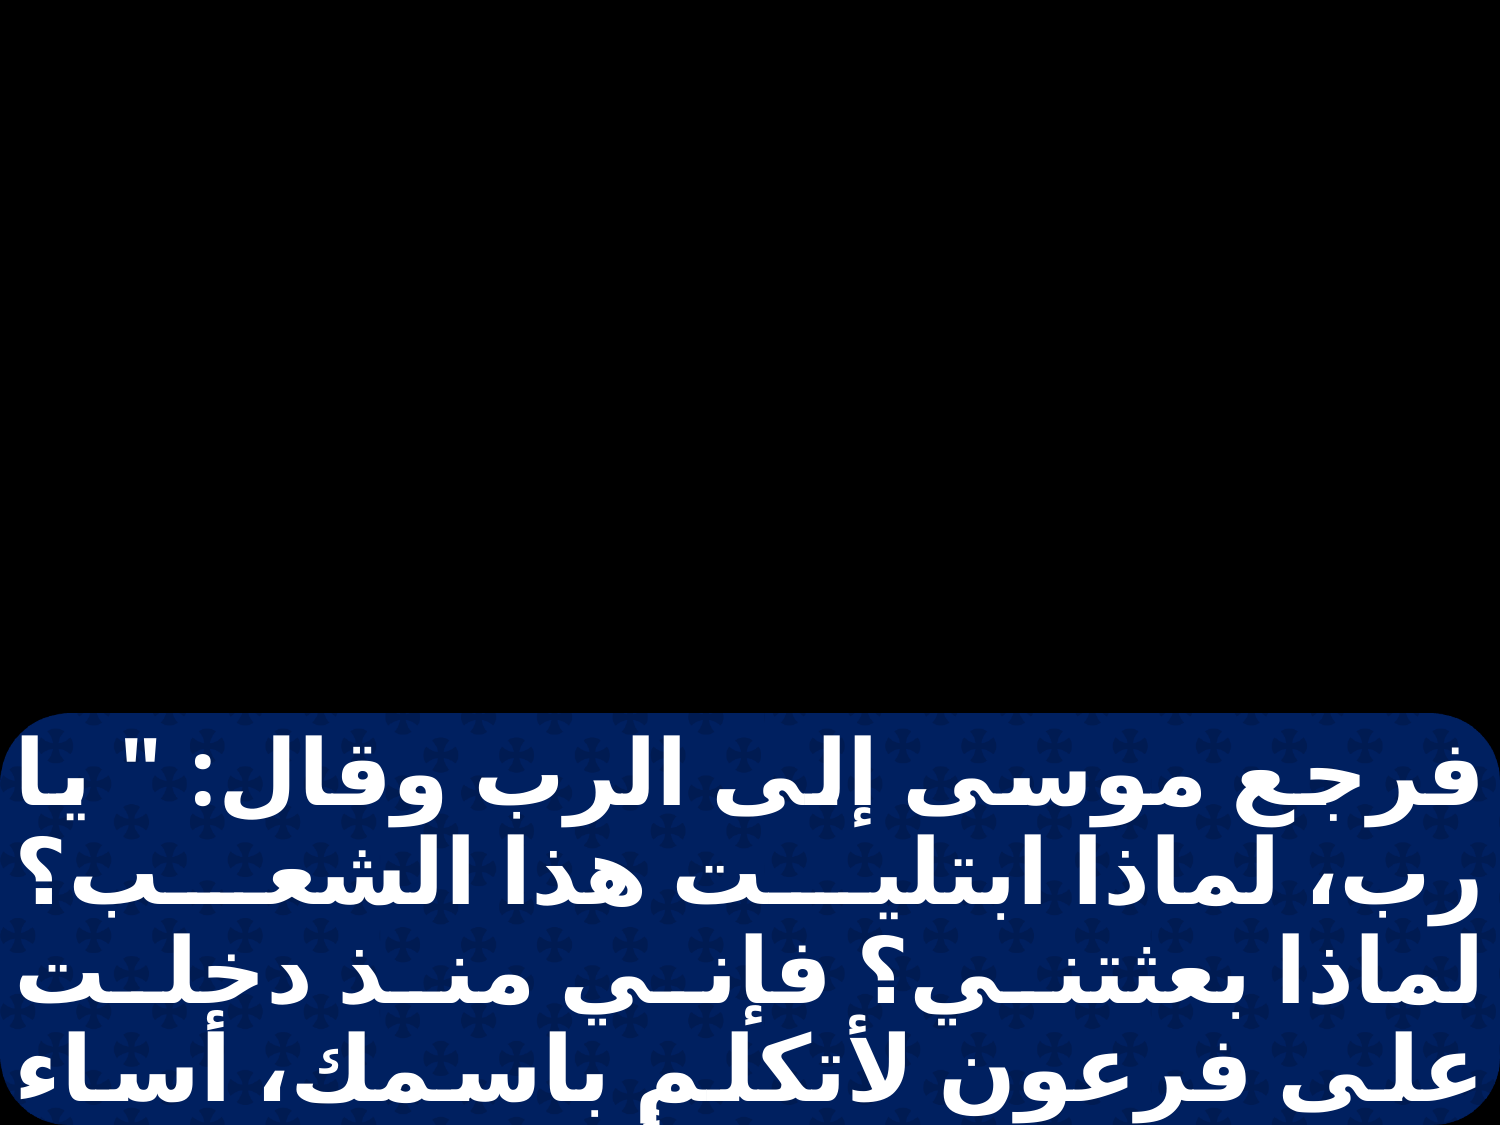

فرجع موسى إلى الرب وقال: " يا رب، لماذا ابتليت هذا الشعب؟ لماذا بعثتني؟ فإني منذ دخلت على فرعون لأتكلم باسمك، أساء إلى هذا الشعب. وأنت لم تنقذ شعبك ". فقال الرب لموسى: